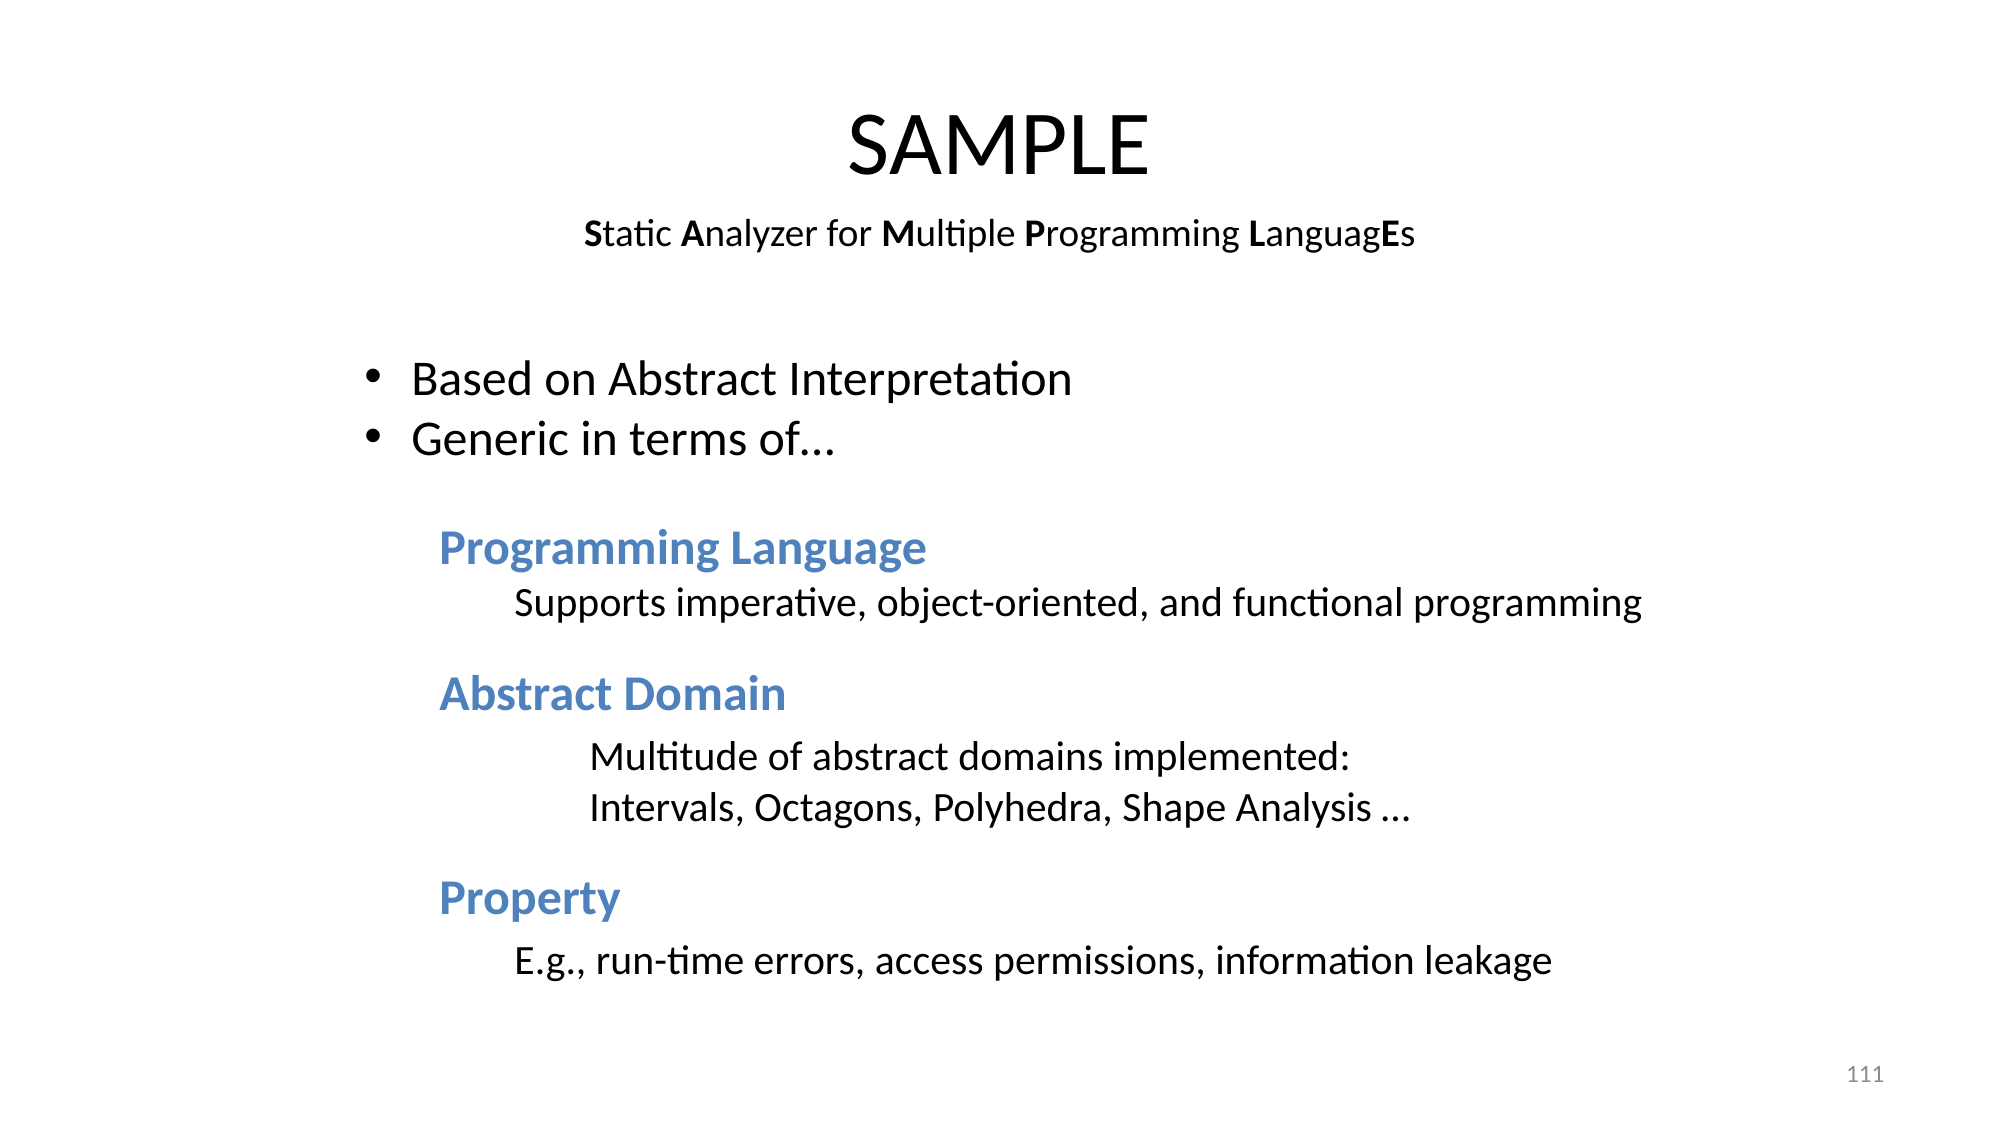

# SAMPLE
Static Analyzer for Multiple Programming LanguagEs
Based on Abstract Interpretation
Generic in terms of…

Programming Language
Supports imperative, object-oriented, and functional programming

Abstract Domain
	Multitude of abstract domains implemented:
	Intervals, Octagons, Polyhedra, Shape Analysis …

Property
 	E.g., run-time errors, access permissions, information leakage
111